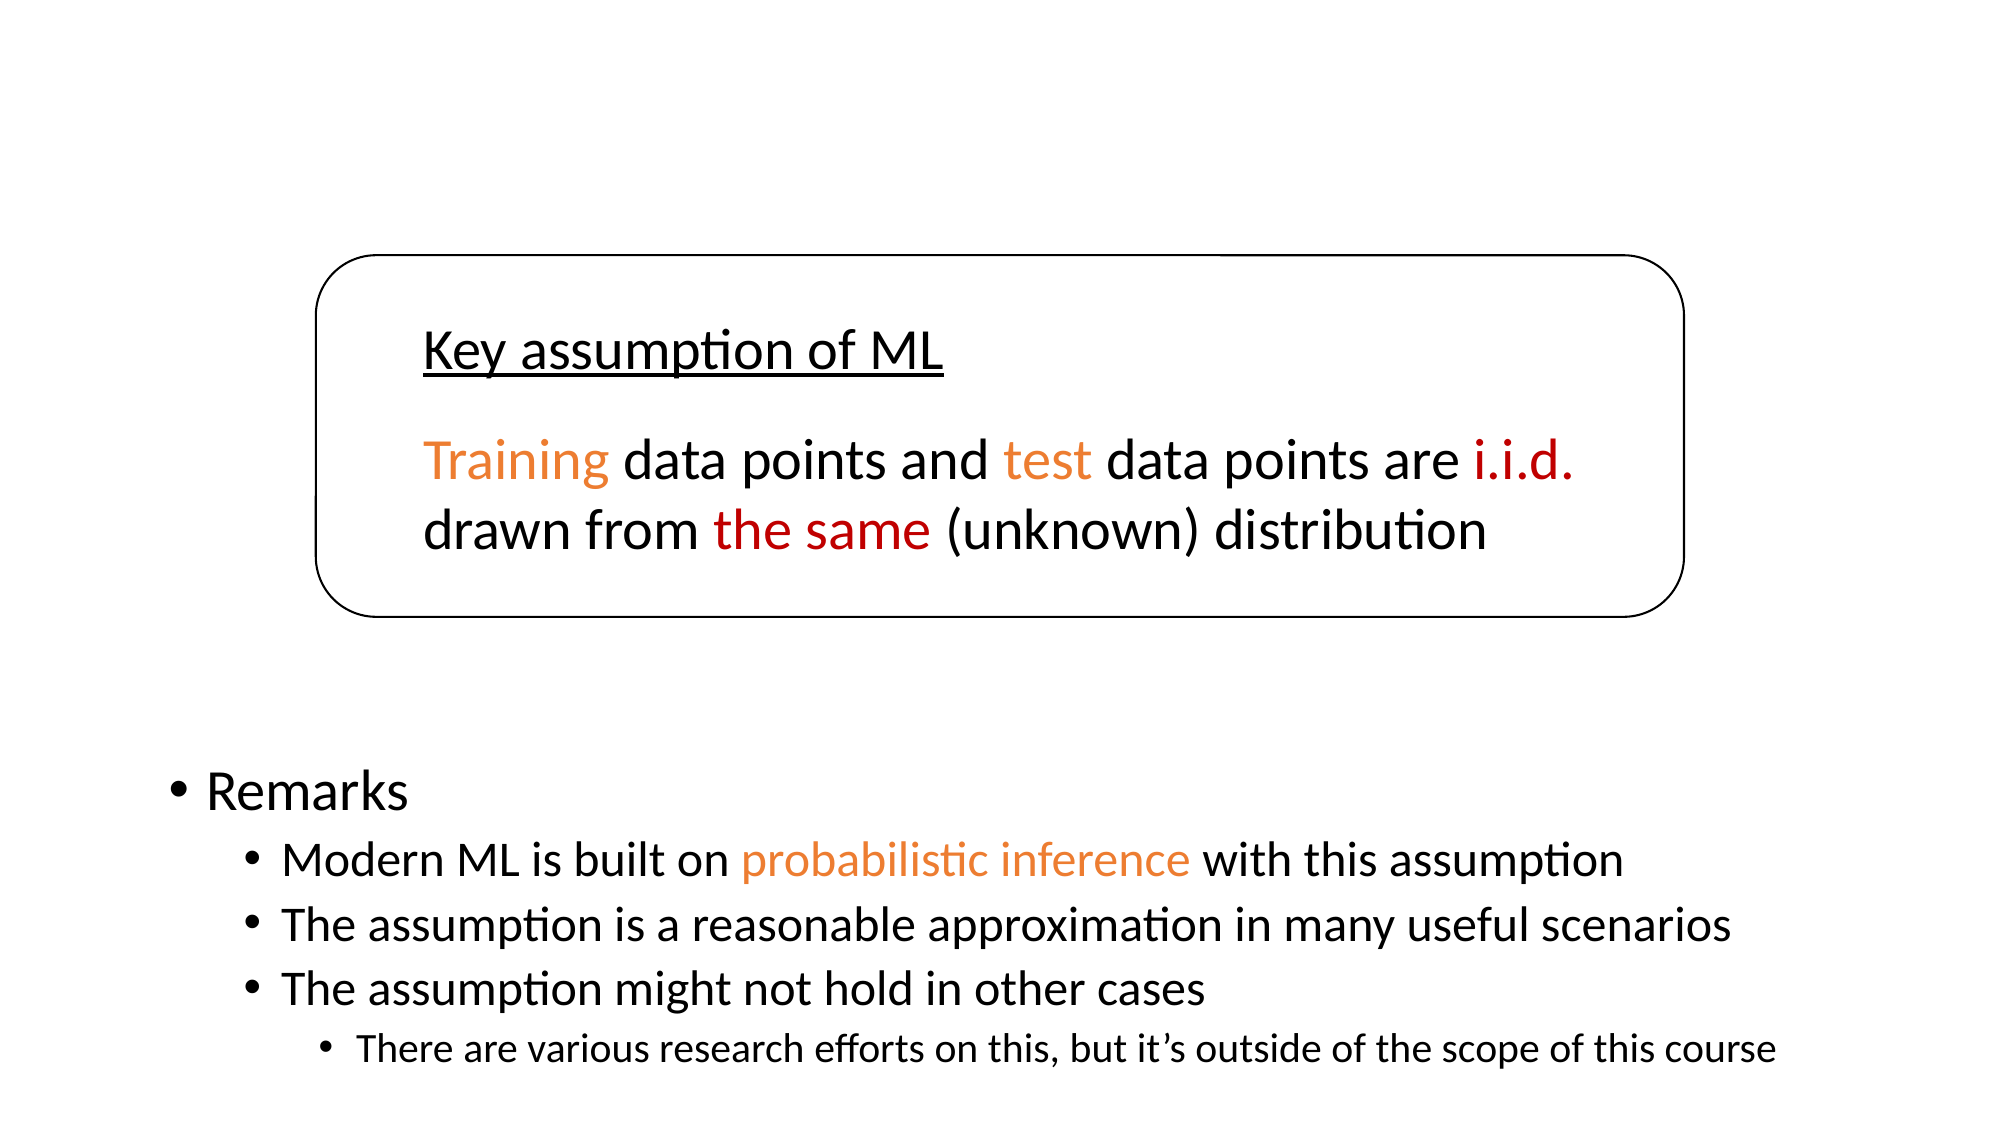

Key assumption of ML

Training data points and test data points are i.i.d. drawn from the same (unknown) distribution
Remarks
Modern ML is built on probabilistic inference with this assumption
The assumption is a reasonable approximation in many useful scenarios
The assumption might not hold in other cases
There are various research efforts on this, but it’s outside of the scope of this course